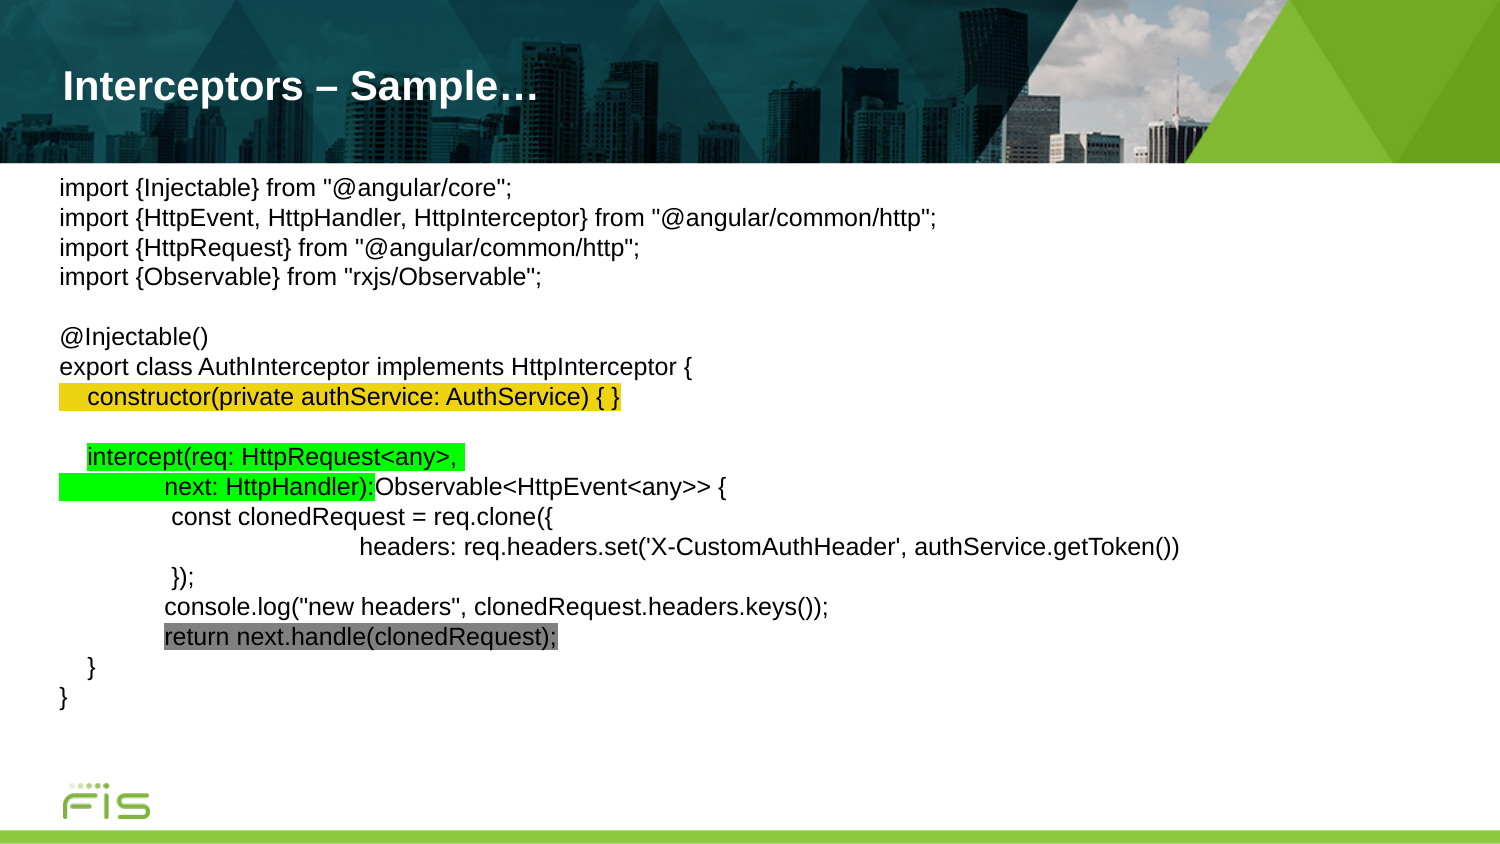

# Interceptors – Sample…
import {Injectable} from "@angular/core";
import {HttpEvent, HttpHandler, HttpInterceptor} from "@angular/common/http";
import {HttpRequest} from "@angular/common/http";
import {Observable} from "rxjs/Observable";

@Injectable()
export class AuthInterceptor implements HttpInterceptor {
    constructor(private authService: AuthService) { }

    intercept(req: HttpRequest<any>,
               next: HttpHandler):Observable<HttpEvent<any>> {
                const clonedRequest = req.clone({
            		headers: req.headers.set('X-CustomAuthHeader', authService.getToken())
                });
               console.log("new headers", clonedRequest.headers.keys());
               return next.handle(clonedRequest);
    }
}